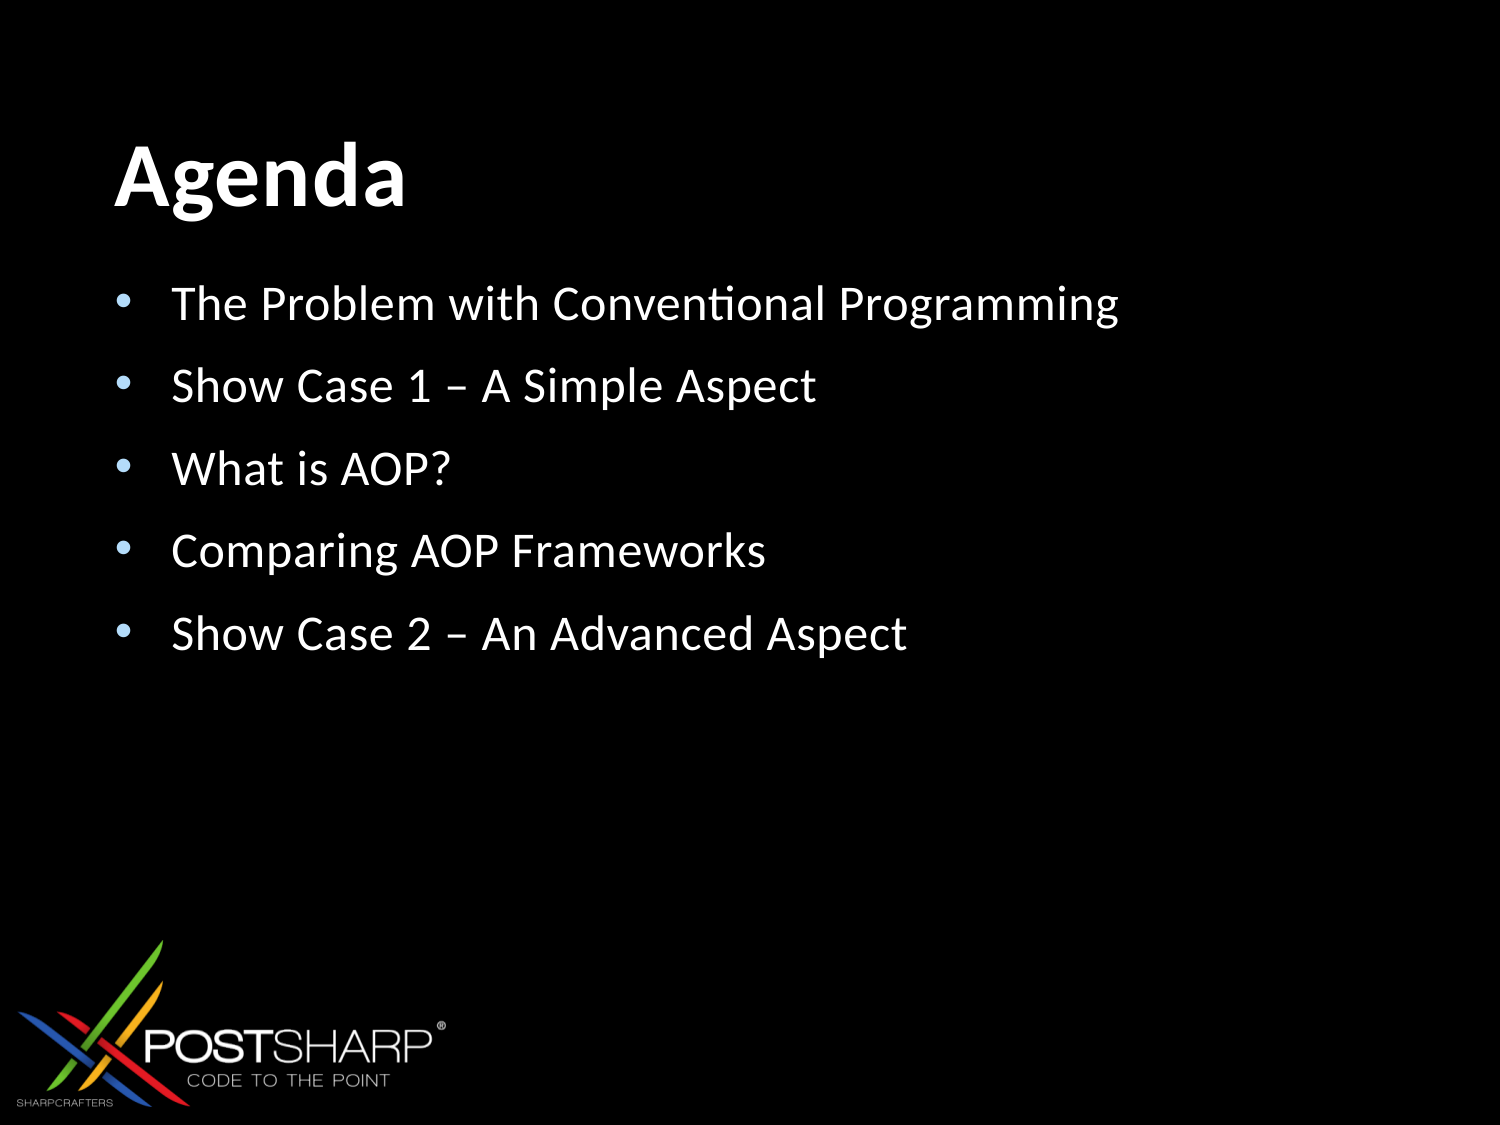

# Agenda
The Problem with Conventional Programming
Show Case 1 – A Simple Aspect
What is AOP?
Comparing AOP Frameworks
Show Case 2 – An Advanced Aspect